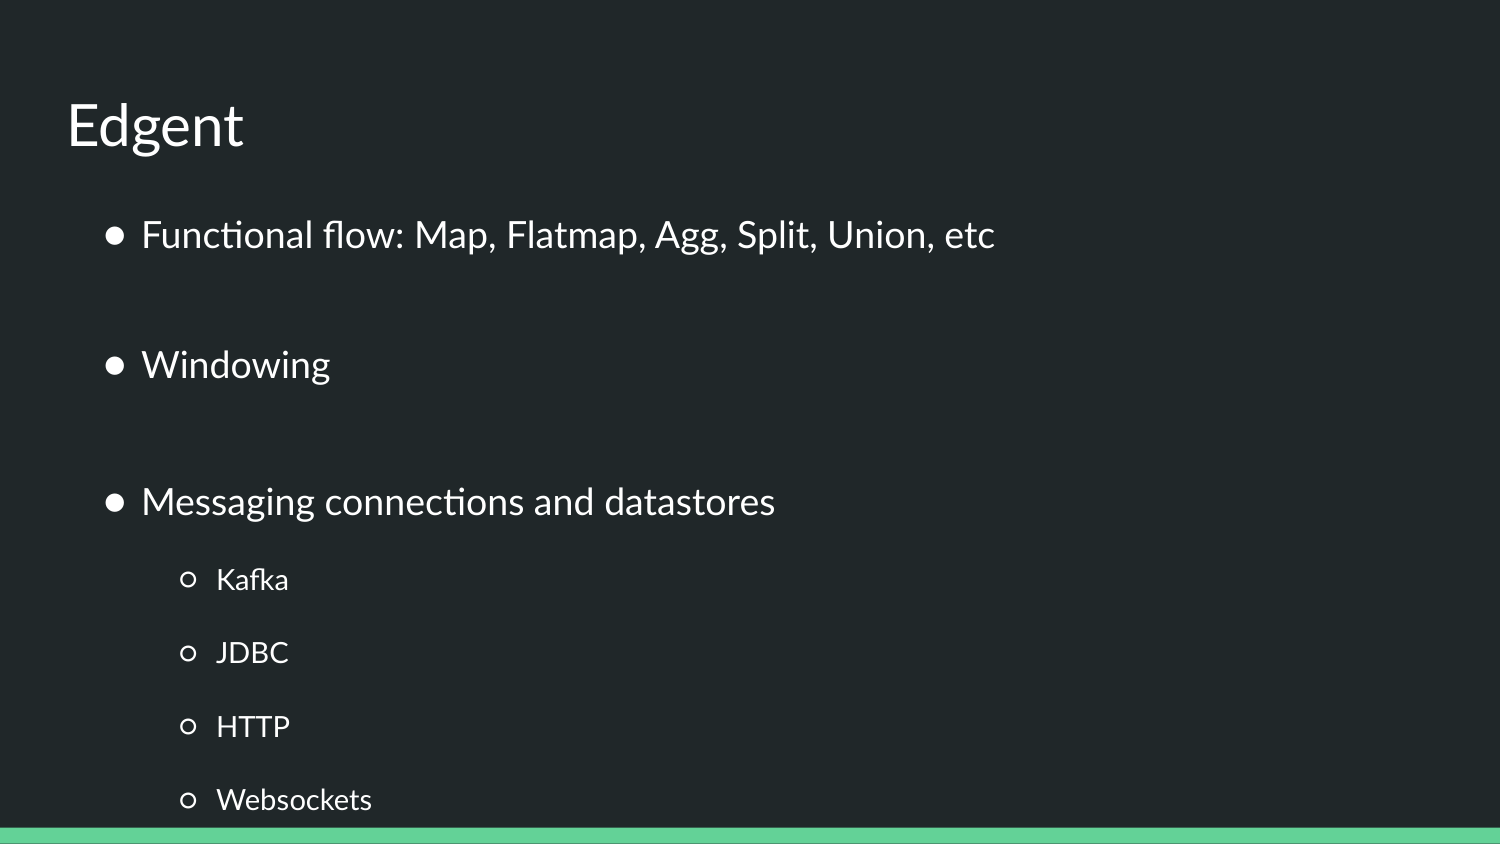

# Edgent
Functional flow: Map, Flatmap, Agg, Split, Union, etc
Windowing
Messaging connections and datastores
Kafka
JDBC
HTTP
Websockets
IBM Watson IoT Platform
Micro-kernel style runtime, minimal footprint